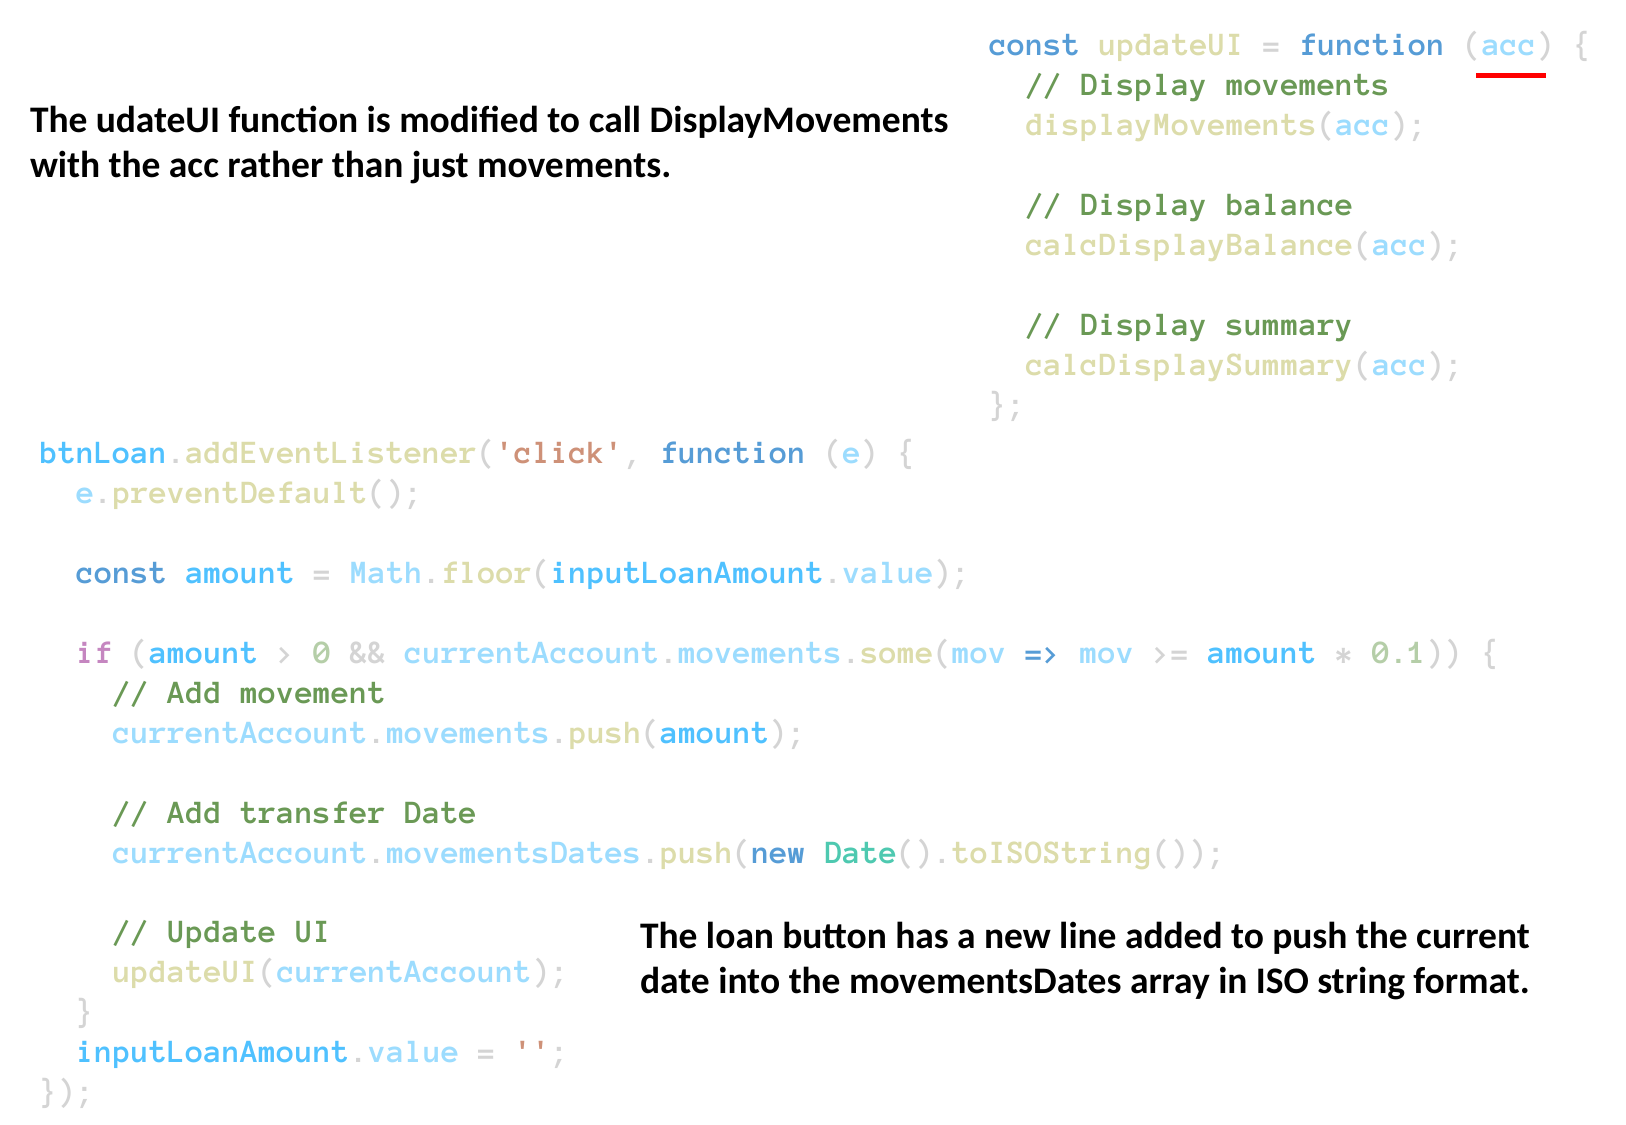

const updateUI = function (acc) {
  // Display movements
  displayMovements(acc);
  // Display balance
  calcDisplayBalance(acc);
  // Display summary
  calcDisplaySummary(acc);
};
The udateUI function is modified to call DisplayMovements with the acc rather than just movements.
btnLoan.addEventListener('click', function (e) {
  e.preventDefault();
  const amount = Math.floor(inputLoanAmount.value);
  if (amount > 0 && currentAccount.movements.some(mov => mov >= amount * 0.1)) {
    // Add movement
    currentAccount.movements.push(amount);
    // Add transfer Date
    currentAccount.movementsDates.push(new Date().toISOString());
    // Update UI
    updateUI(currentAccount);
  }
  inputLoanAmount.value = '';
});
The loan button has a new line added to push the current date into the movementsDates array in ISO string format.